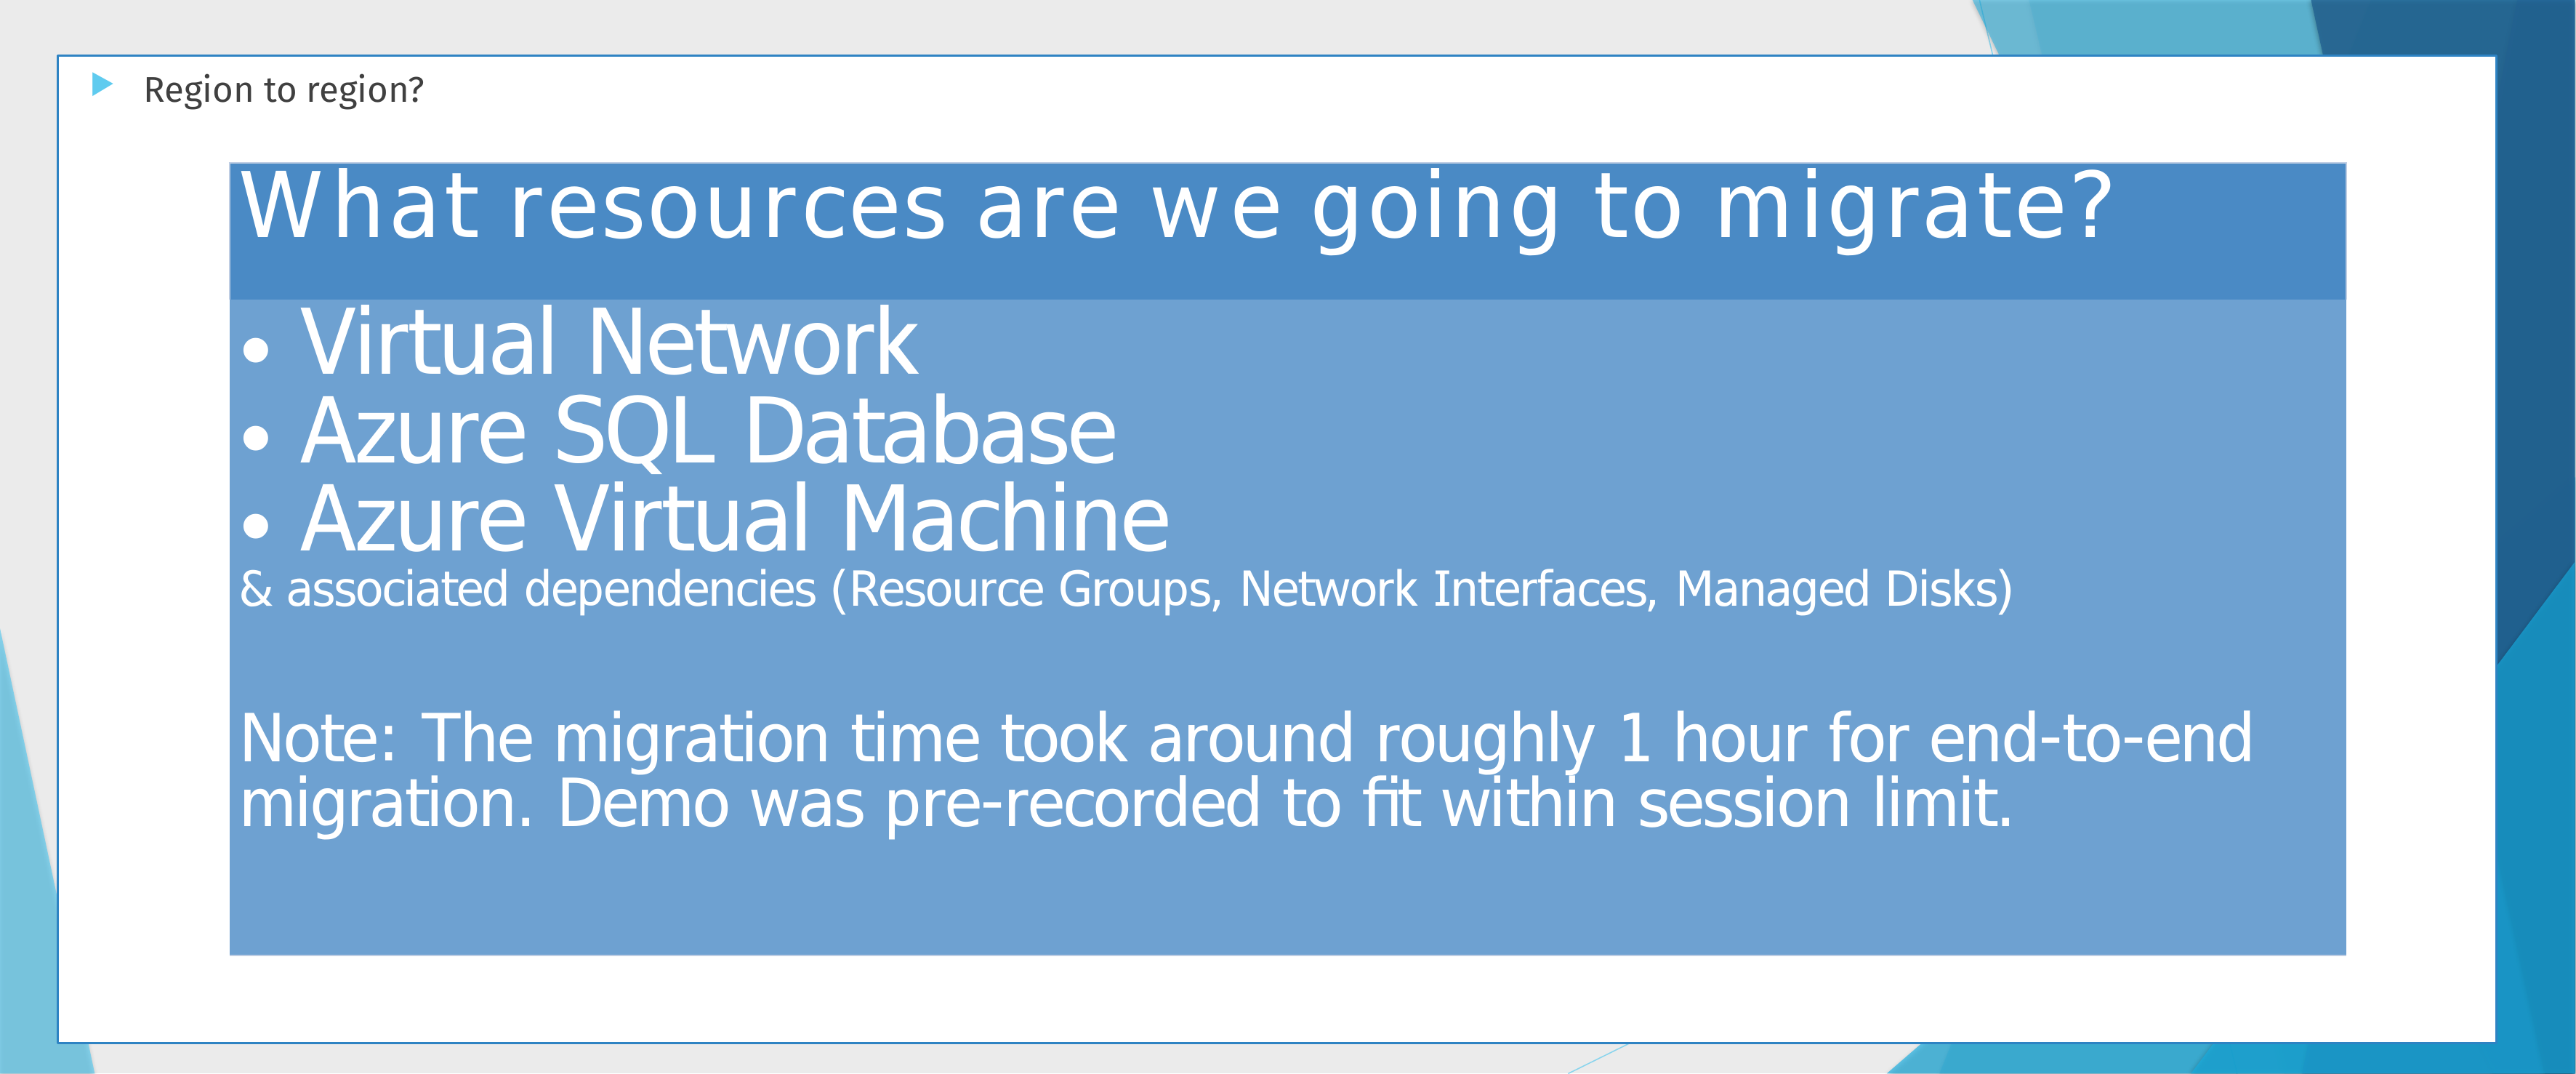

Region to region?
| What resources are we going to migrate? |
| --- |
| Virtual Network Azure SQL Database Azure Virtual Machine & associated dependencies (Resource Groups, Network Interfaces, Managed Disks) Note: The migration time took around roughly 1 hour for end-to-end migration. Demo was pre-recorded to fit within session limit. |